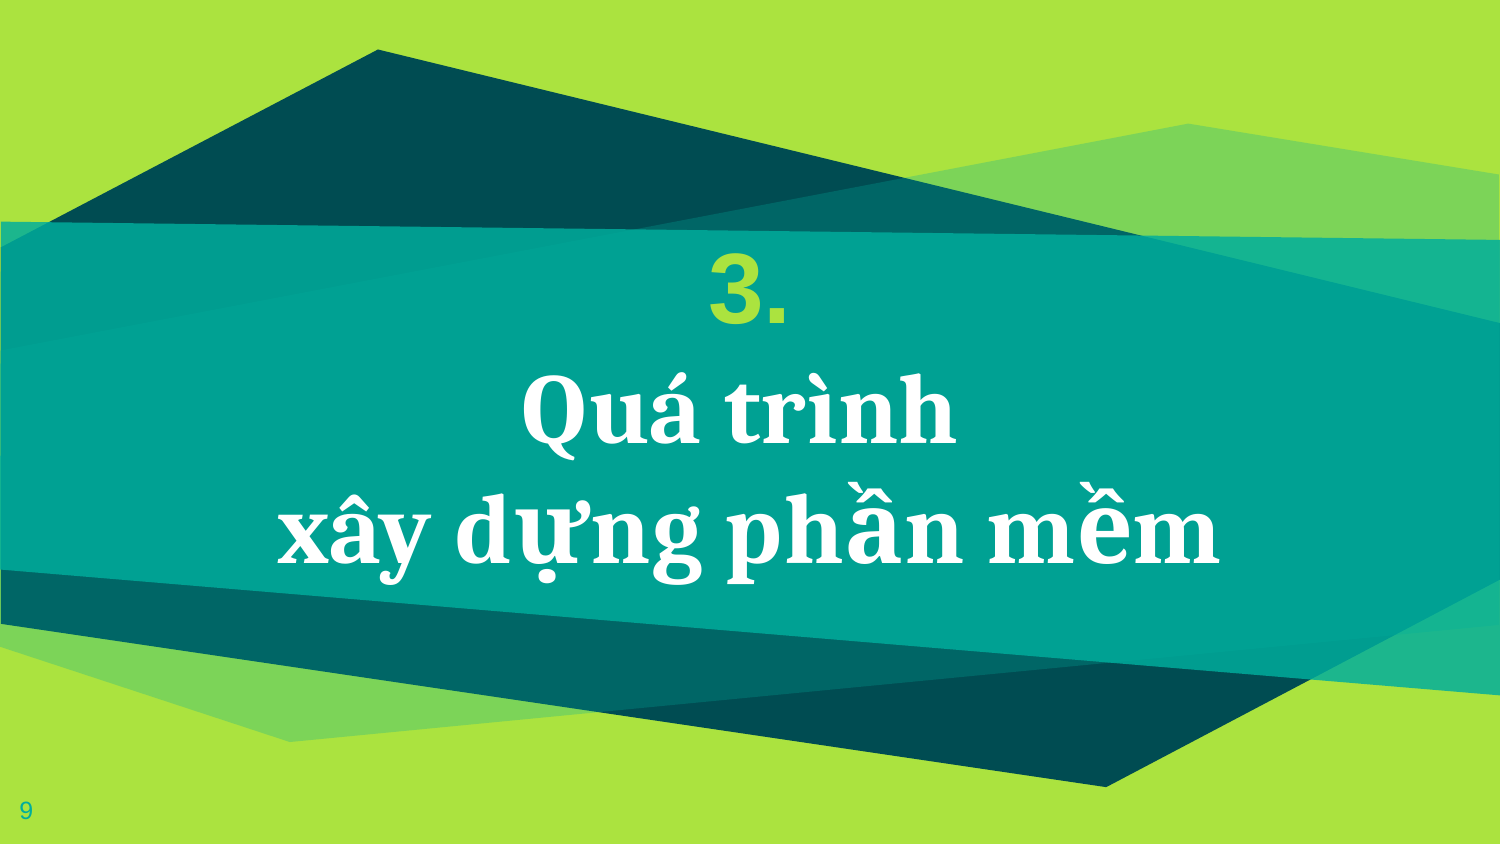

# 3. Quá trình xây dựng phần mềm
9